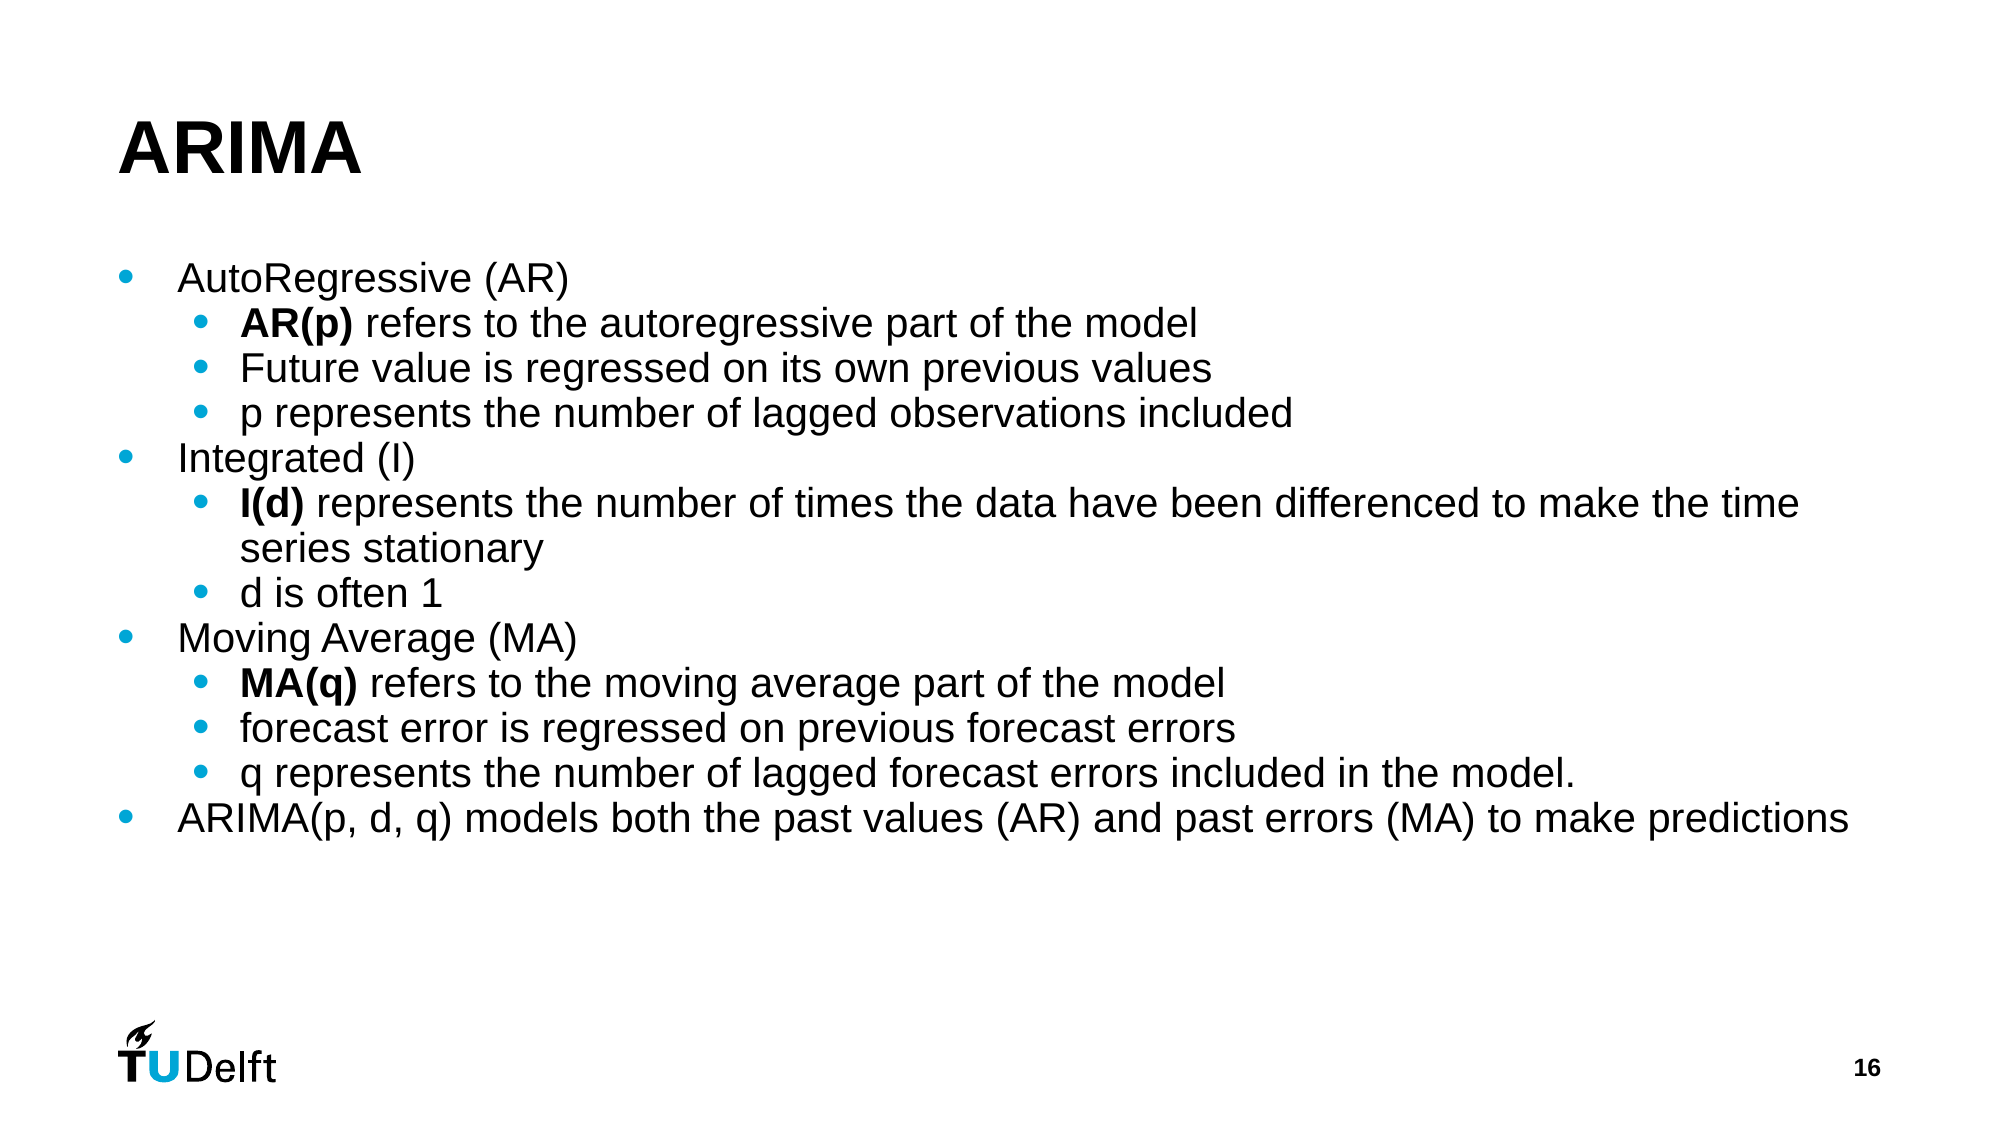

# ARIMA
AutoRegressive (AR)
AR(p) refers to the autoregressive part of the model
Future value is regressed on its own previous values
p represents the number of lagged observations included
Integrated (I)
I(d) represents the number of times the data have been differenced to make the time series stationary
d is often 1
Moving Average (MA)
MA(q) refers to the moving average part of the model
forecast error is regressed on previous forecast errors
q represents the number of lagged forecast errors included in the model.
ARIMA(p, d, q) models both the past values (AR) and past errors (MA) to make predictions

16